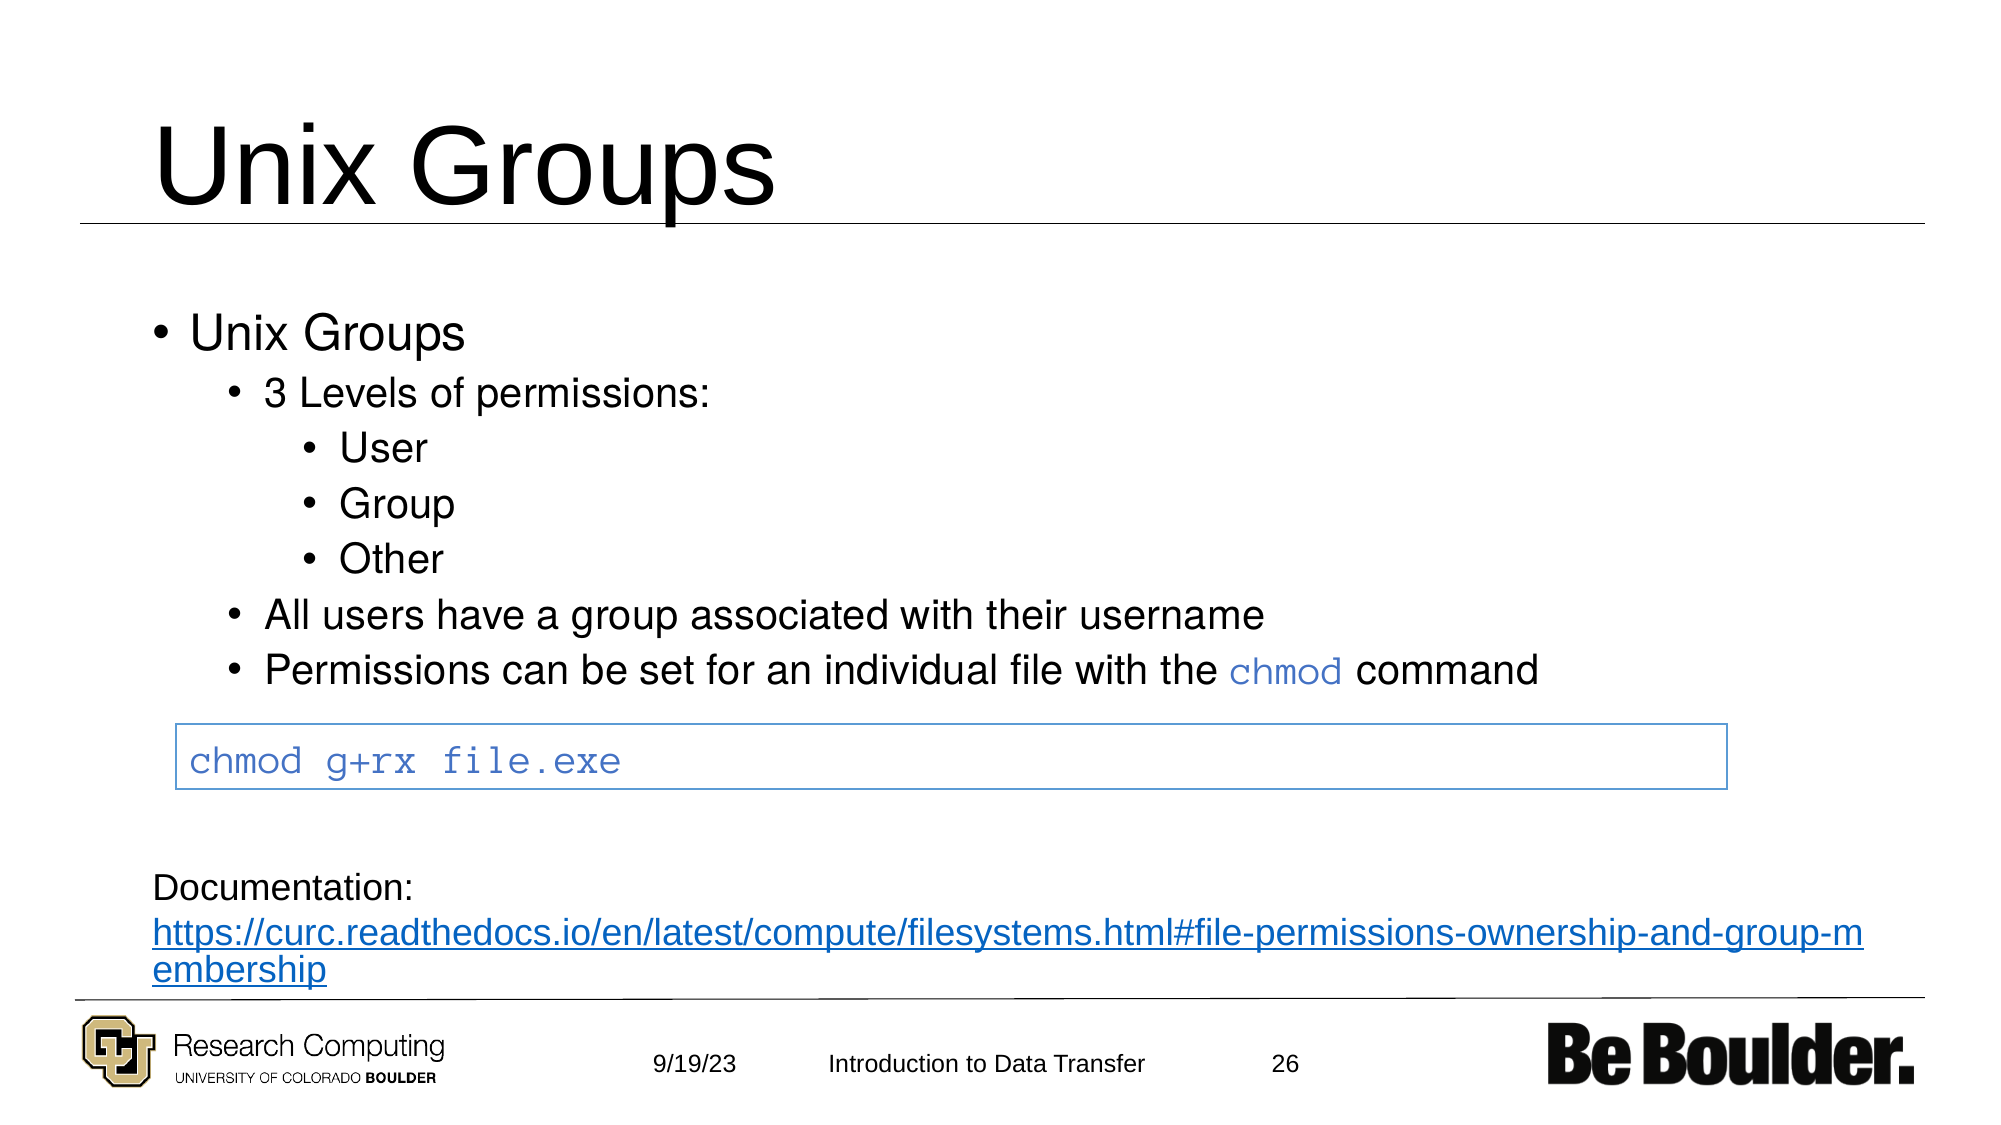

# Unix Groups
Unix Groups
3 Levels of permissions:
User
Group
Other
All users have a group associated with their username
Permissions can be set for an individual file with the chmod command
chmod g+rx file.exe
Documentation: https://curc.readthedocs.io/en/latest/compute/filesystems.html#file-permissions-ownership-and-group-membership
9/19/23
26
Introduction to Data Transfer